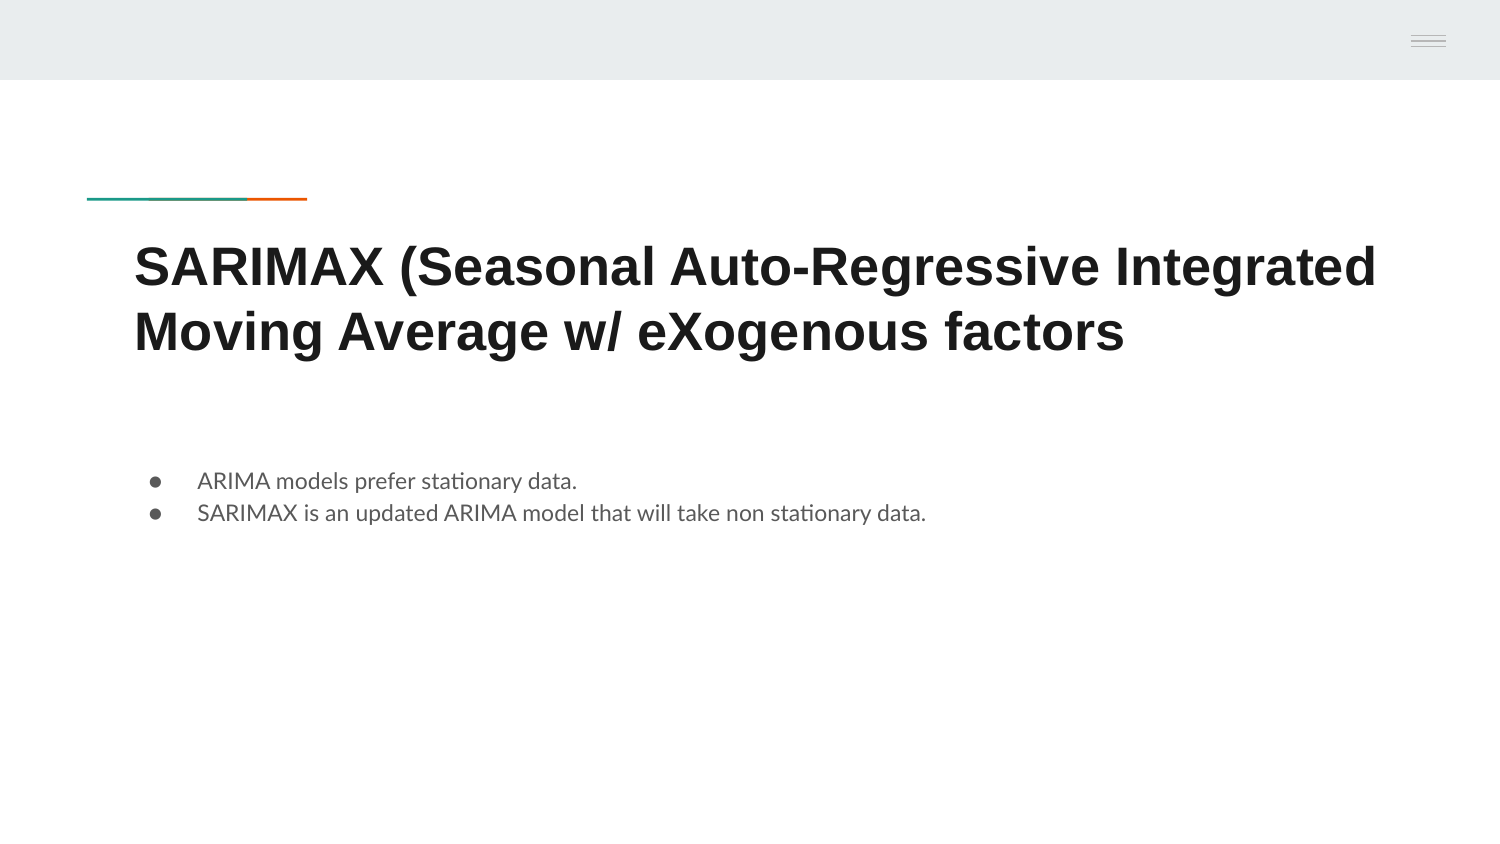

# SARIMAX (Seasonal Auto-Regressive Integrated Moving Average w/ eXogenous factors
ARIMA models prefer stationary data.
SARIMAX is an updated ARIMA model that will take non stationary data.